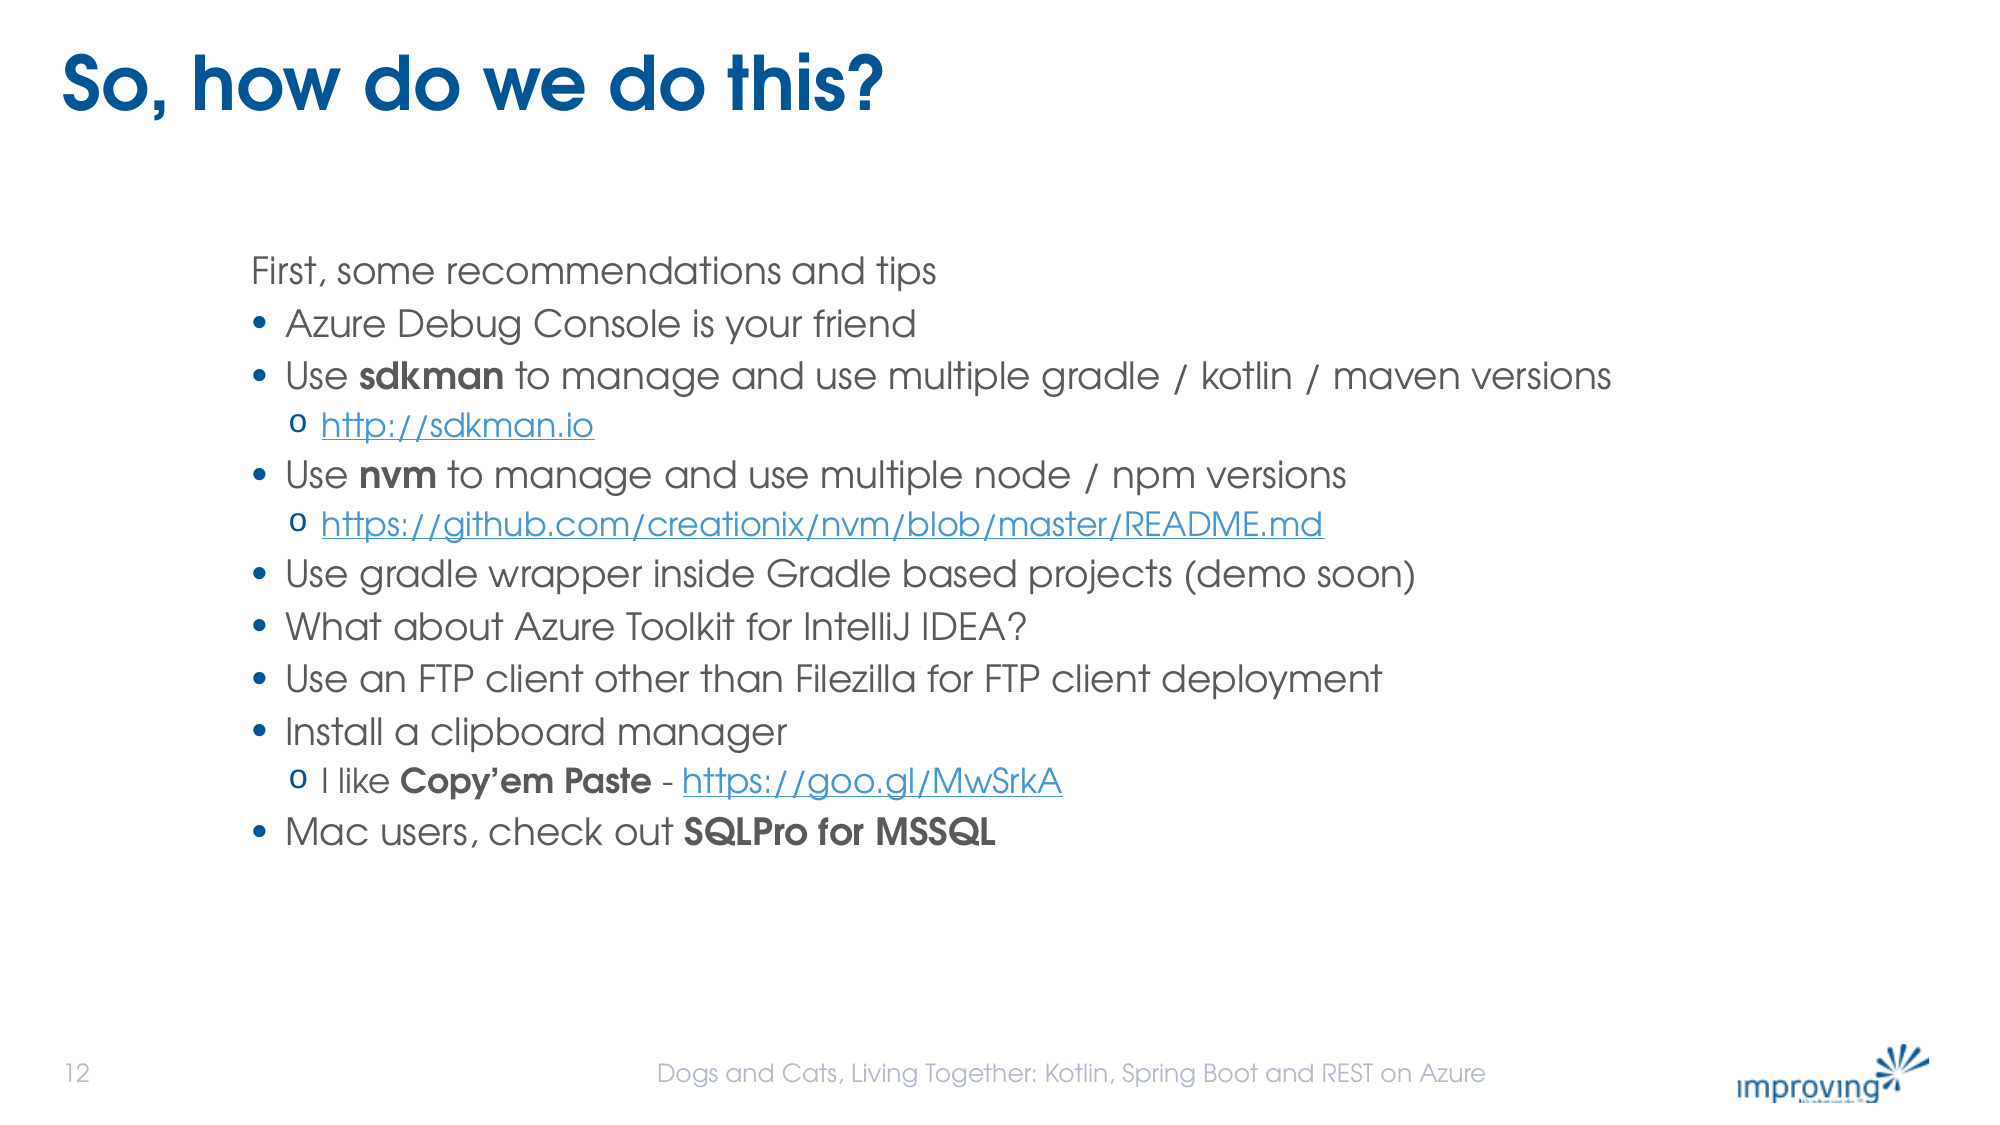

# So, how do we do this?

First, some recommendations and tips
Azure Debug Console is your friend
Use sdkman to manage and use multiple gradle / kotlin / maven versions
http://sdkman.io
Use nvm to manage and use multiple node / npm versions
https://github.com/creationix/nvm/blob/master/README.md
Use gradle wrapper inside Gradle based projects (demo soon)
What about Azure Toolkit for IntelliJ IDEA?
Use an FTP client other than Filezilla for FTP client deployment
Install a clipboard manager
I like Copy’em Paste - https://goo.gl/MwSrkA
Mac users, check out SQLPro for MSSQL
12
Dogs and Cats, Living Together: Kotlin, Spring Boot and REST on Azure